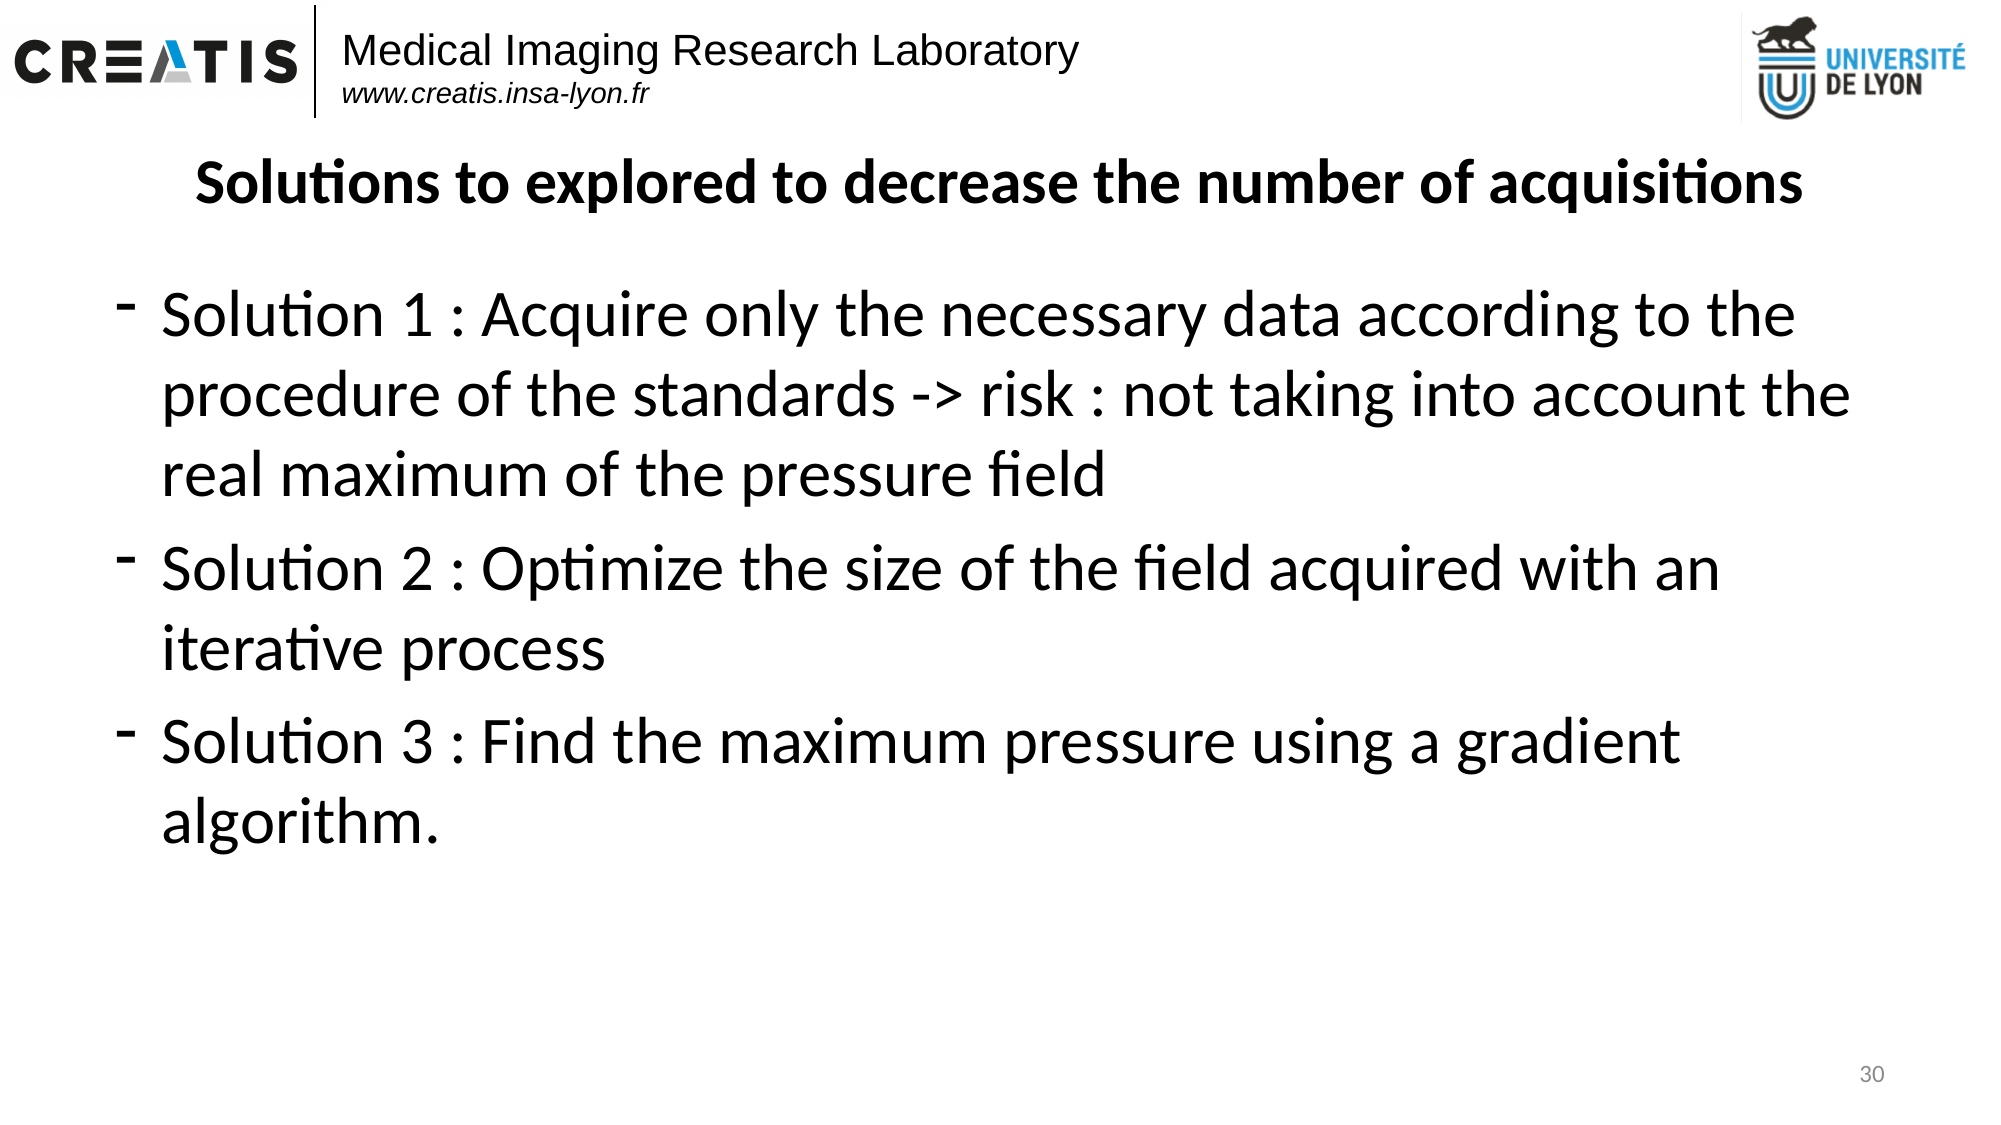

# Solutions to explored to decrease the number of acquisitions
Solution 1 : Acquire only the necessary data according to the procedure of the standards -> risk : not taking into account the real maximum of the pressure field
Solution 2 : Optimize the size of the field acquired with an iterative process
Solution 3 : Find the maximum pressure using a gradient algorithm.

30